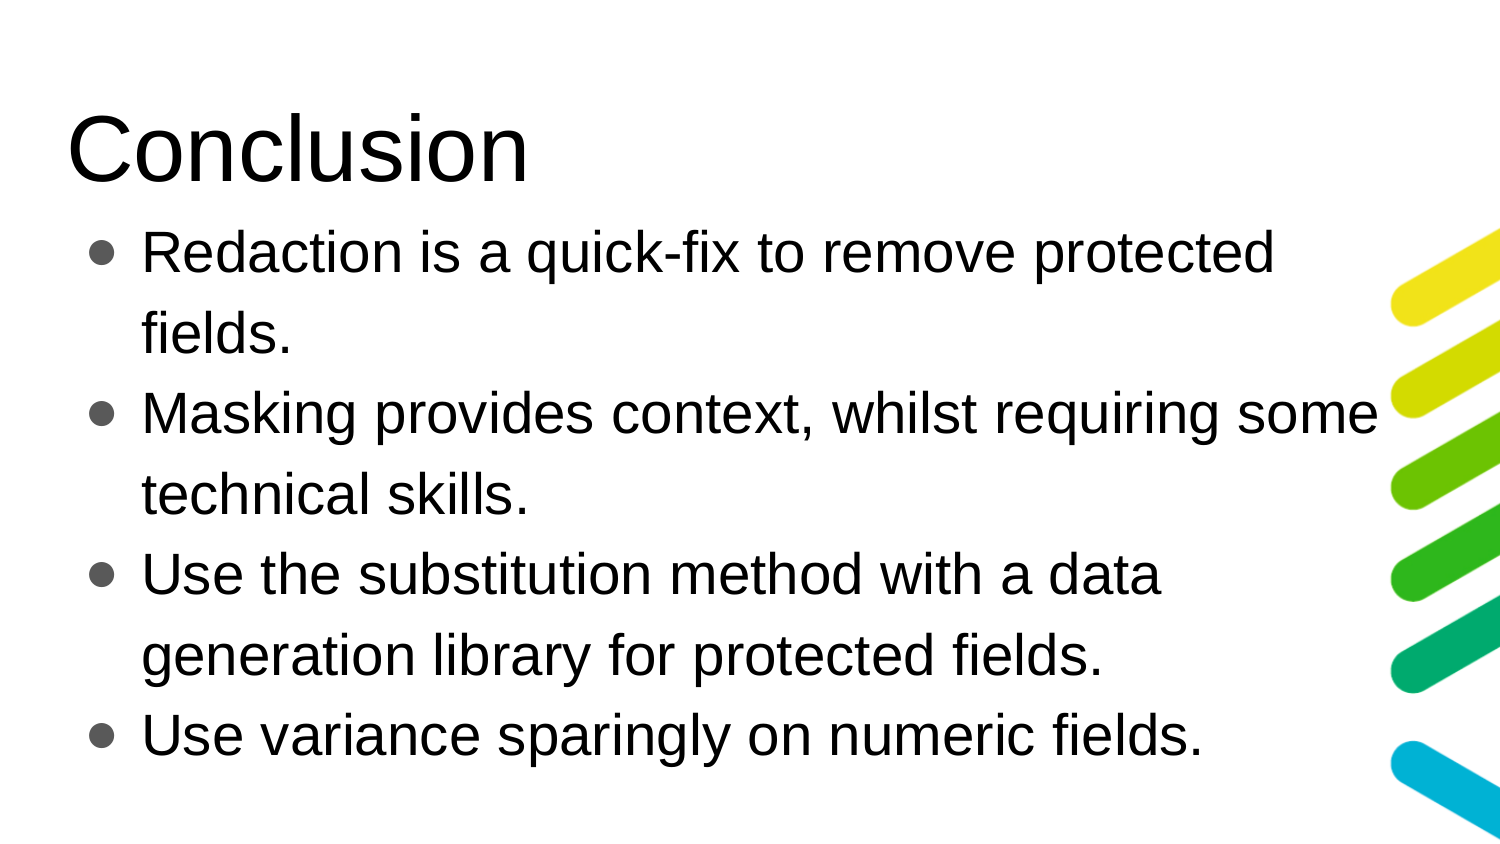

# Conclusion
Redaction is a quick-fix to remove protected fields.
Masking provides context, whilst requiring some technical skills.
Use the substitution method with a data generation library for protected fields.
Use variance sparingly on numeric fields.